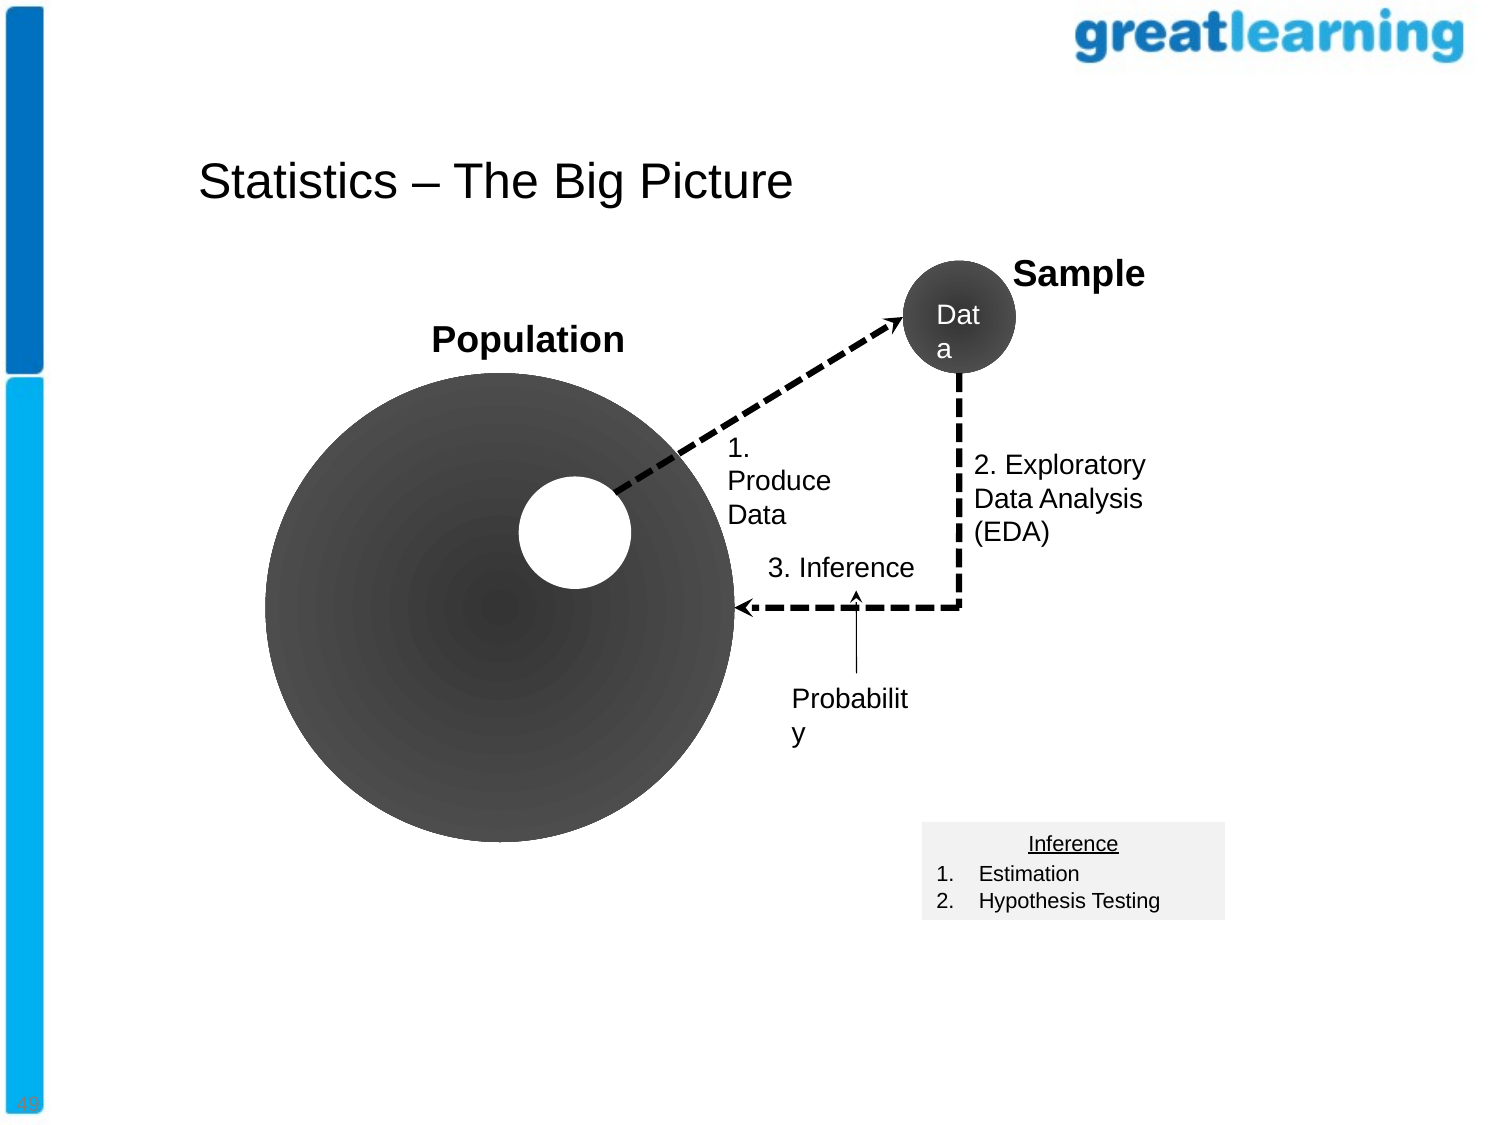

Statistics – The Big Picture
Sample

Data
Population

1. Produce Data
2. Exploratory Data Analysis
(EDA)

3. Inference
Probability
Inference
Estimation
Hypothesis Testing